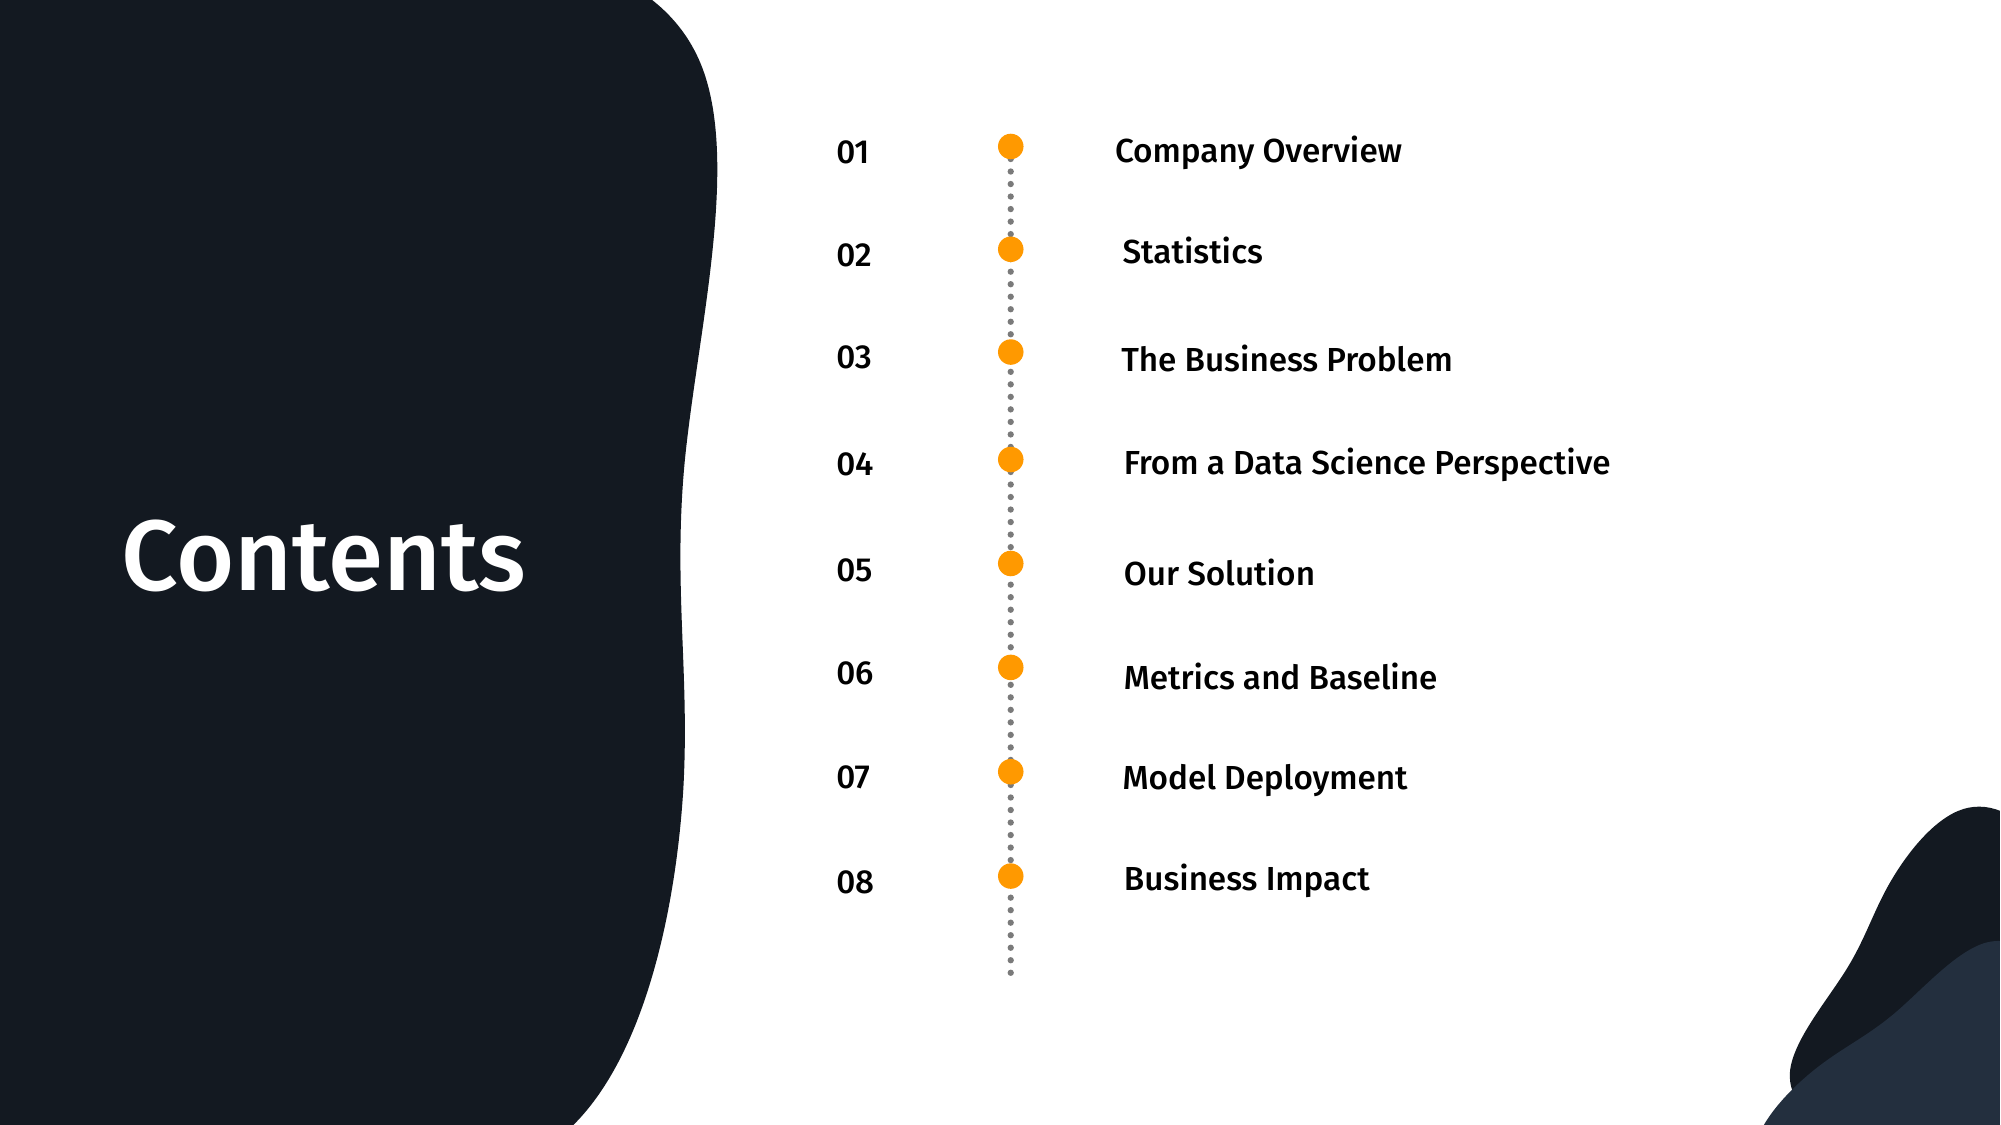

Company Overview
01

Statistics
02
03
The Business Problem
From a Data Science Perspective
04
Contents
05
Our Solution
06
Metrics and Baseline
07
Model Deployment

Business Impact
08